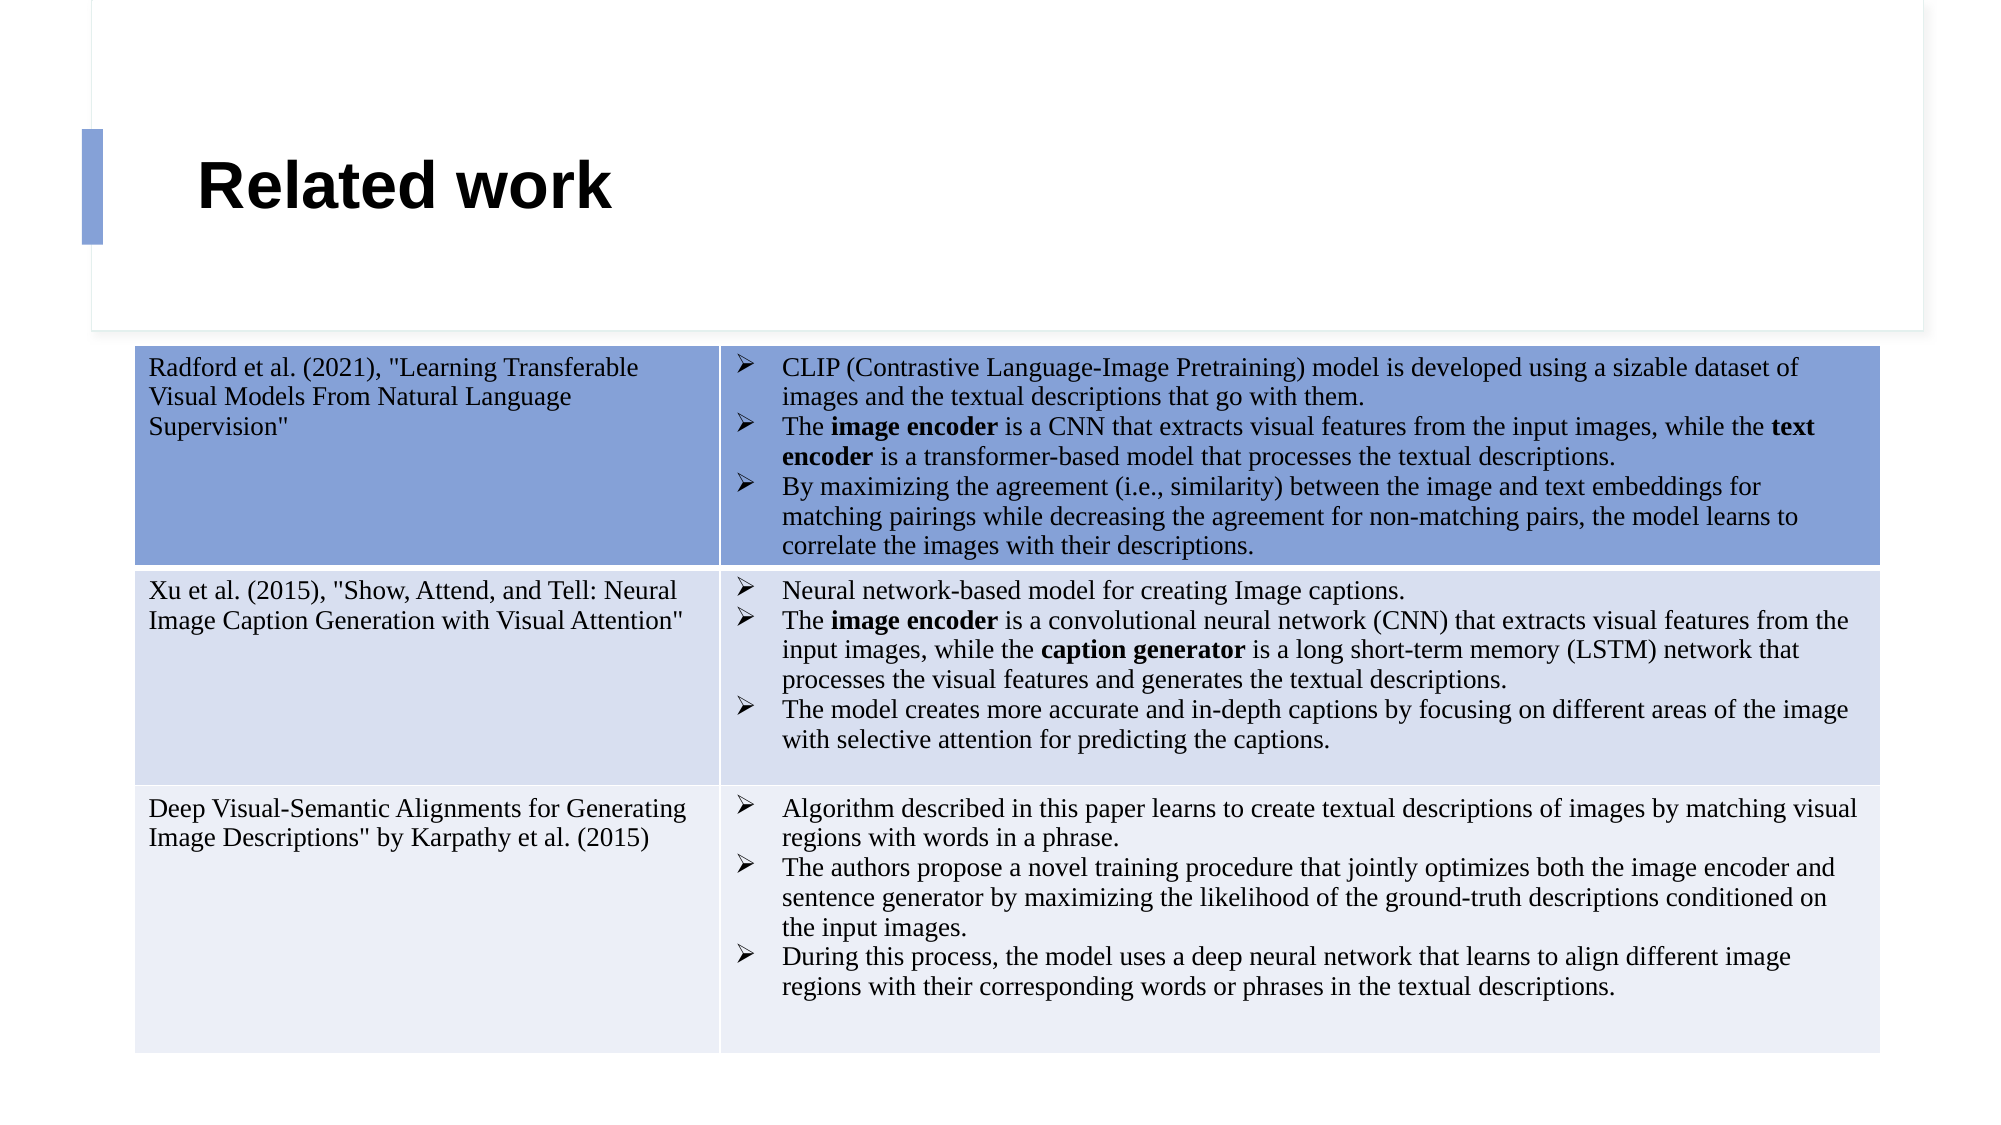

# Related work
| Radford et al. (2021), "Learning Transferable Visual Models From Natural Language Supervision" | CLIP (Contrastive Language-Image Pretraining) model is developed using a sizable dataset of images and the textual descriptions that go with them. The image encoder is a CNN that extracts visual features from the input images, while the text encoder is a transformer-based model that processes the textual descriptions. By maximizing the agreement (i.e., similarity) between the image and text embeddings for matching pairings while decreasing the agreement for non-matching pairs, the model learns to correlate the images with their descriptions. |
| --- | --- |
| Xu et al. (2015), "Show, Attend, and Tell: Neural Image Caption Generation with Visual Attention" | Neural network-based model for creating Image captions.  The image encoder is a convolutional neural network (CNN) that extracts visual features from the input images, while the caption generator is a long short-term memory (LSTM) network that processes the visual features and generates the textual descriptions. The model creates more accurate and in-depth captions by focusing on different areas of the image with selective attention for predicting the captions. |
| Deep Visual-Semantic Alignments for Generating Image Descriptions" by Karpathy et al. (2015) | Algorithm described in this paper learns to create textual descriptions of images by matching visual regions with words in a phrase.  The authors propose a novel training procedure that jointly optimizes both the image encoder and sentence generator by maximizing the likelihood of the ground-truth descriptions conditioned on the input images.  During this process, the model uses a deep neural network that learns to align different image regions with their corresponding words or phrases in the textual descriptions. |